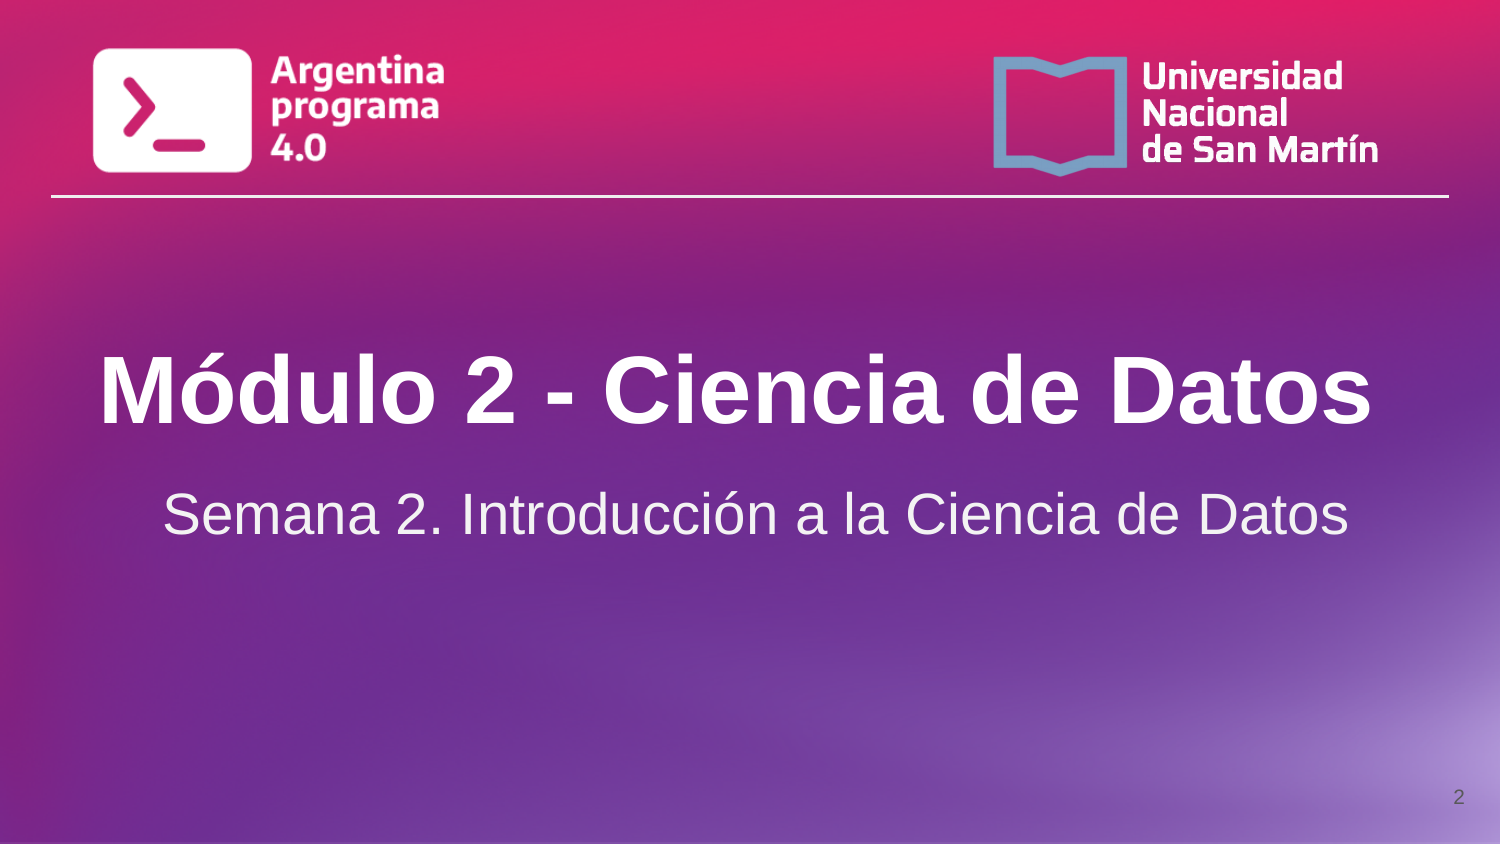

# Módulo 2 - Ciencia de Datos
Semana 2. Introducción a la Ciencia de Datos
2